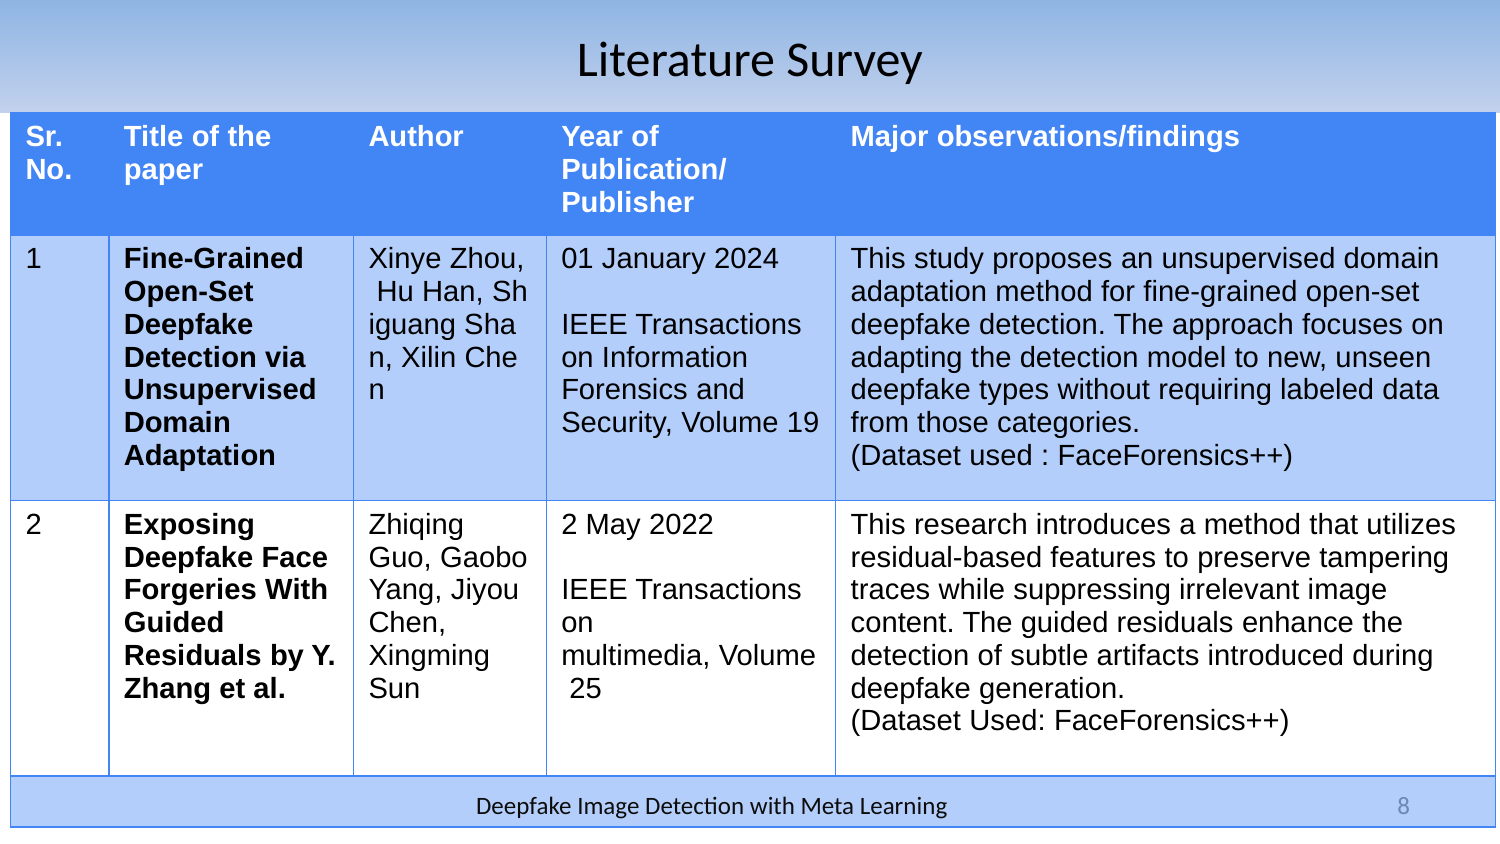

# Literature Survey
| Sr. No. | Title of the paper | Author | Year of Publication/ Publisher | Major observations/findings |
| --- | --- | --- | --- | --- |
| 1 | Fine-Grained Open-Set Deepfake Detection via Unsupervised Domain Adaptation | Xinye Zhou, Hu Han, Shiguang Shan, Xilin Chen | 01 January 2024 IEEE Transactions on Information Forensics and Security, Volume 19 | This study proposes an unsupervised domain adaptation method for fine-grained open-set deepfake detection. The approach focuses on adapting the detection model to new, unseen deepfake types without requiring labeled data from those categories. (Dataset used : FaceForensics++) |
| 2 | Exposing Deepfake Face Forgeries With Guided Residuals by Y. Zhang et al. | Zhiqing Guo, Gaobo Yang, Jiyou Chen, Xingming Sun | 2 May 2022 IEEE Transactions on multimedia, Volume 25 | This research introduces a method that utilizes residual-based features to preserve tampering traces while suppressing irrelevant image content. The guided residuals enhance the detection of subtle artifacts introduced during deepfake generation. (Dataset Used: FaceForensics++) |
|  |  |  |  |  |

8
Deepfake Image Detection with Meta Learning